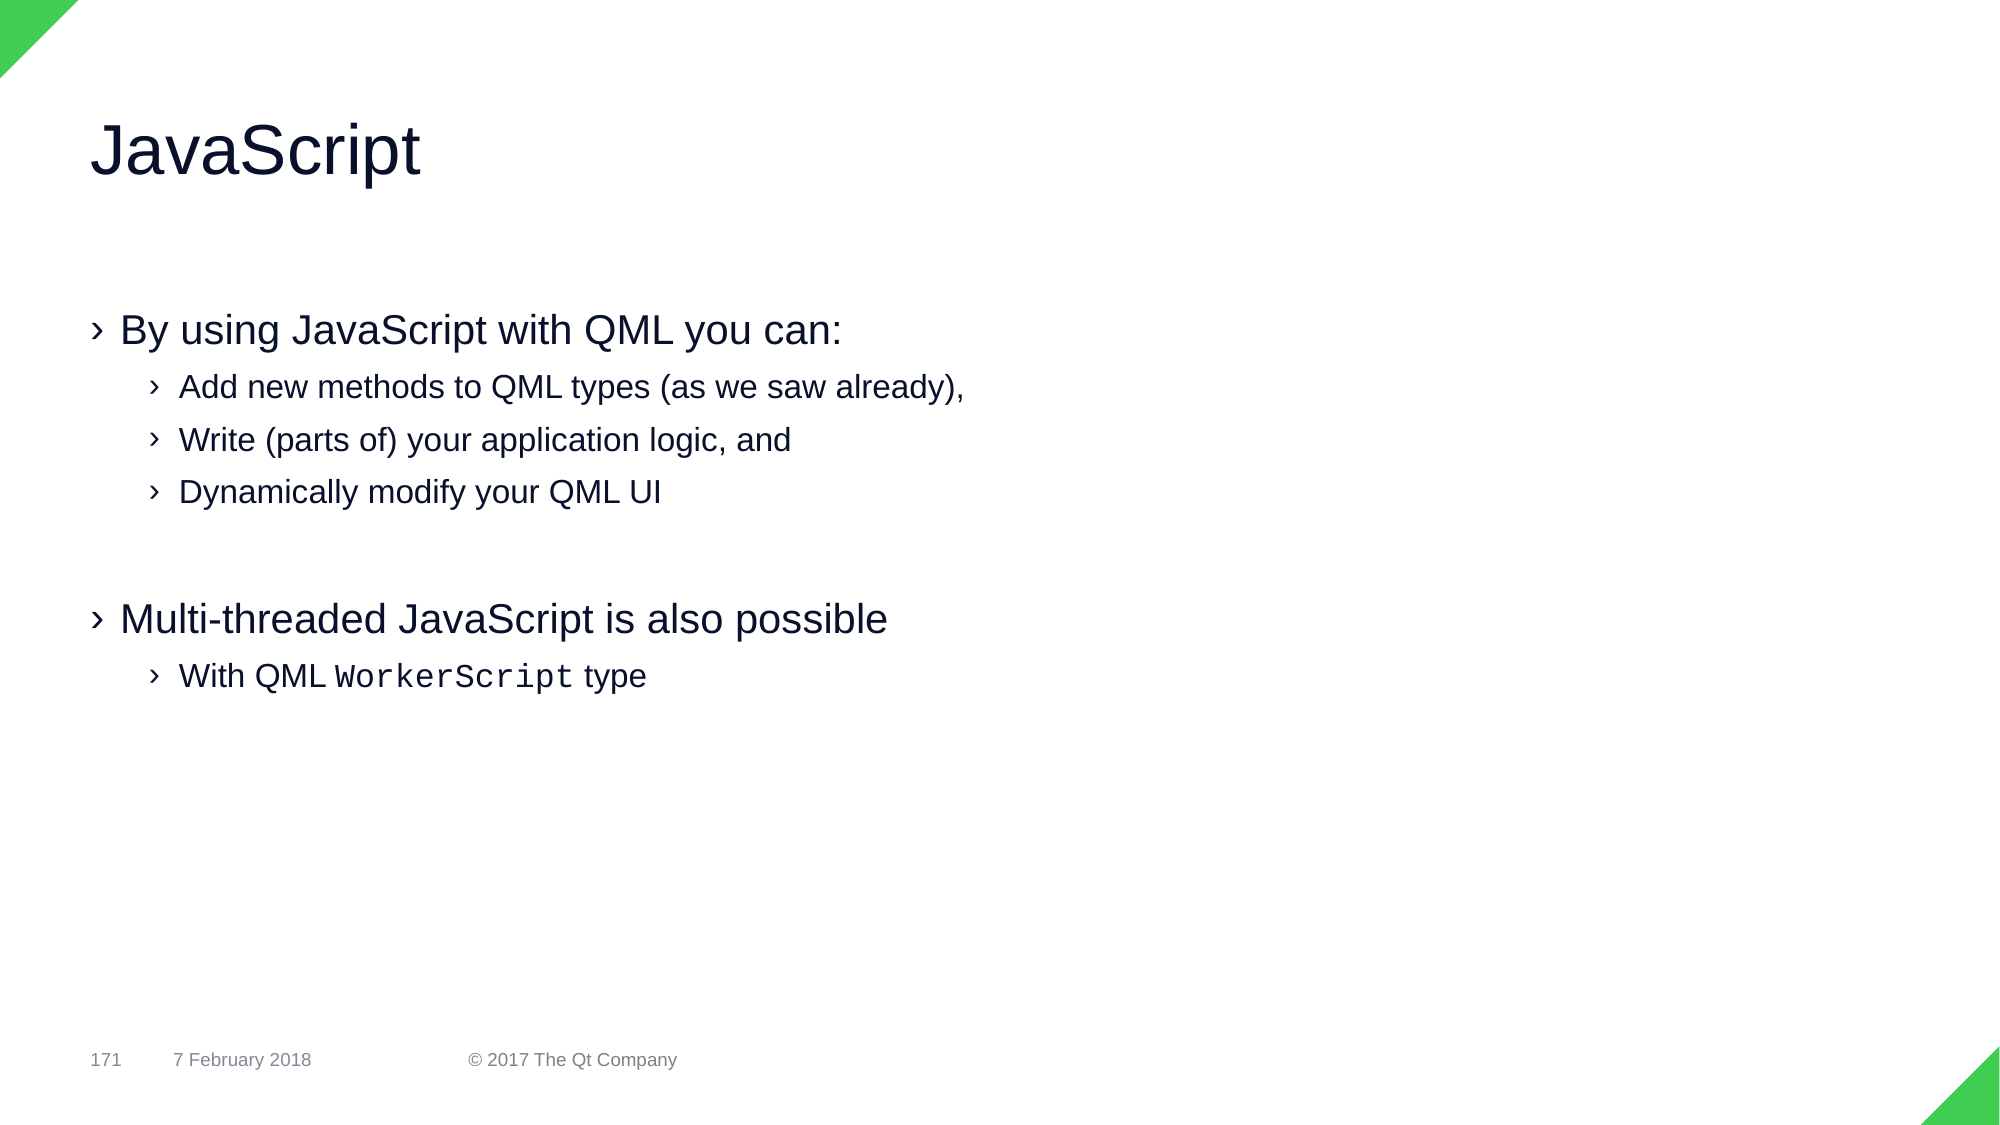

# JavaScript
By using JavaScript with QML you can:
Add new methods to QML types (as we saw already),
Write (parts of) your application logic, and
Dynamically modify your QML UI

Multi-threaded JavaScript is also possible
With QML WorkerScript type

171
© 2017 The Qt Company
7 February 2018